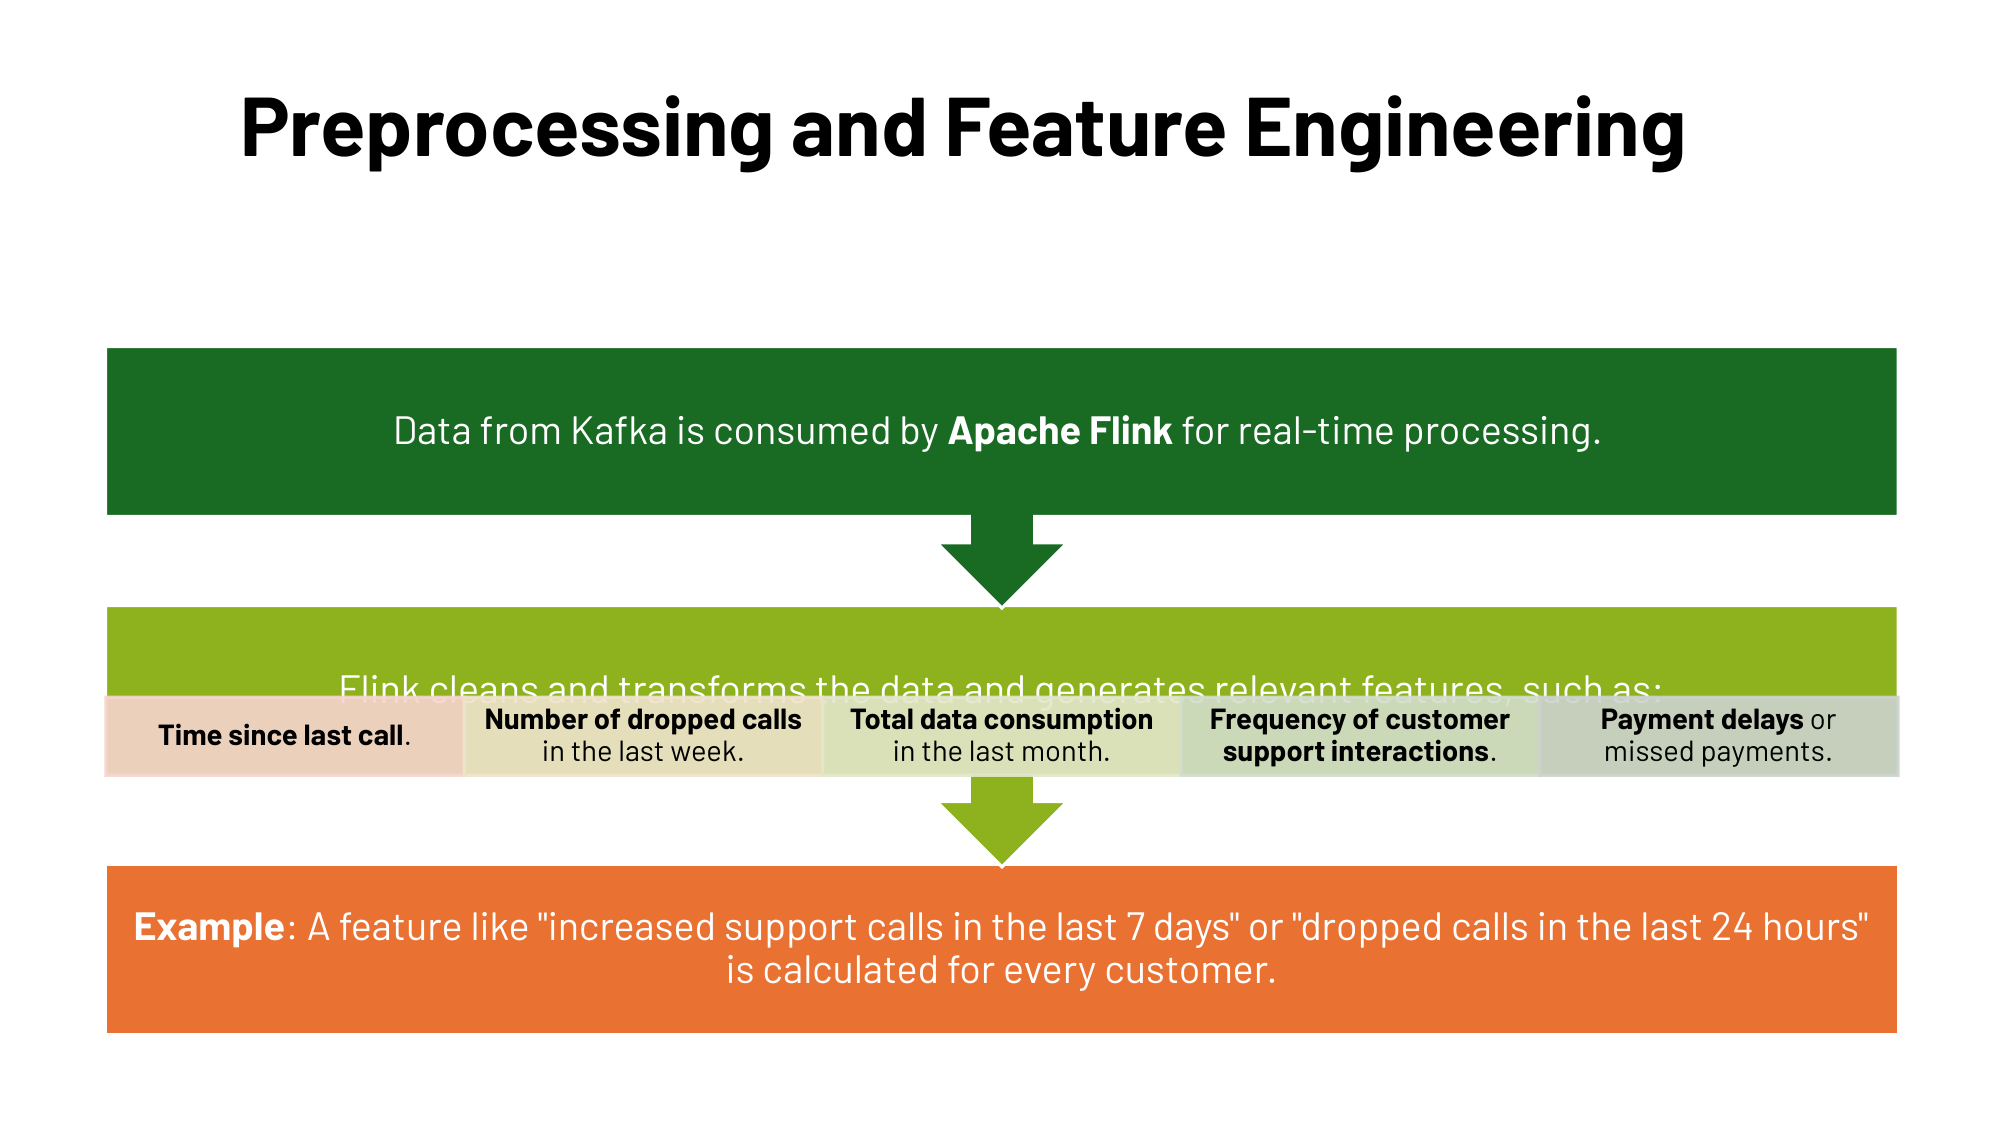

# Preprocessing and Feature Engineering
Example: A feature like "increased support calls in the last 7 days" or "dropped calls in the last 24 hours" is calculated for every customer.
Flink cleans and transforms the data and generates relevant features, such as:
Time since last call.
Number of dropped calls in the last week.
Total data consumption in the last month.
Frequency of customer support interactions.
Payment delays or missed payments.
Data from Kafka is consumed by Apache Flink for real-time processing.